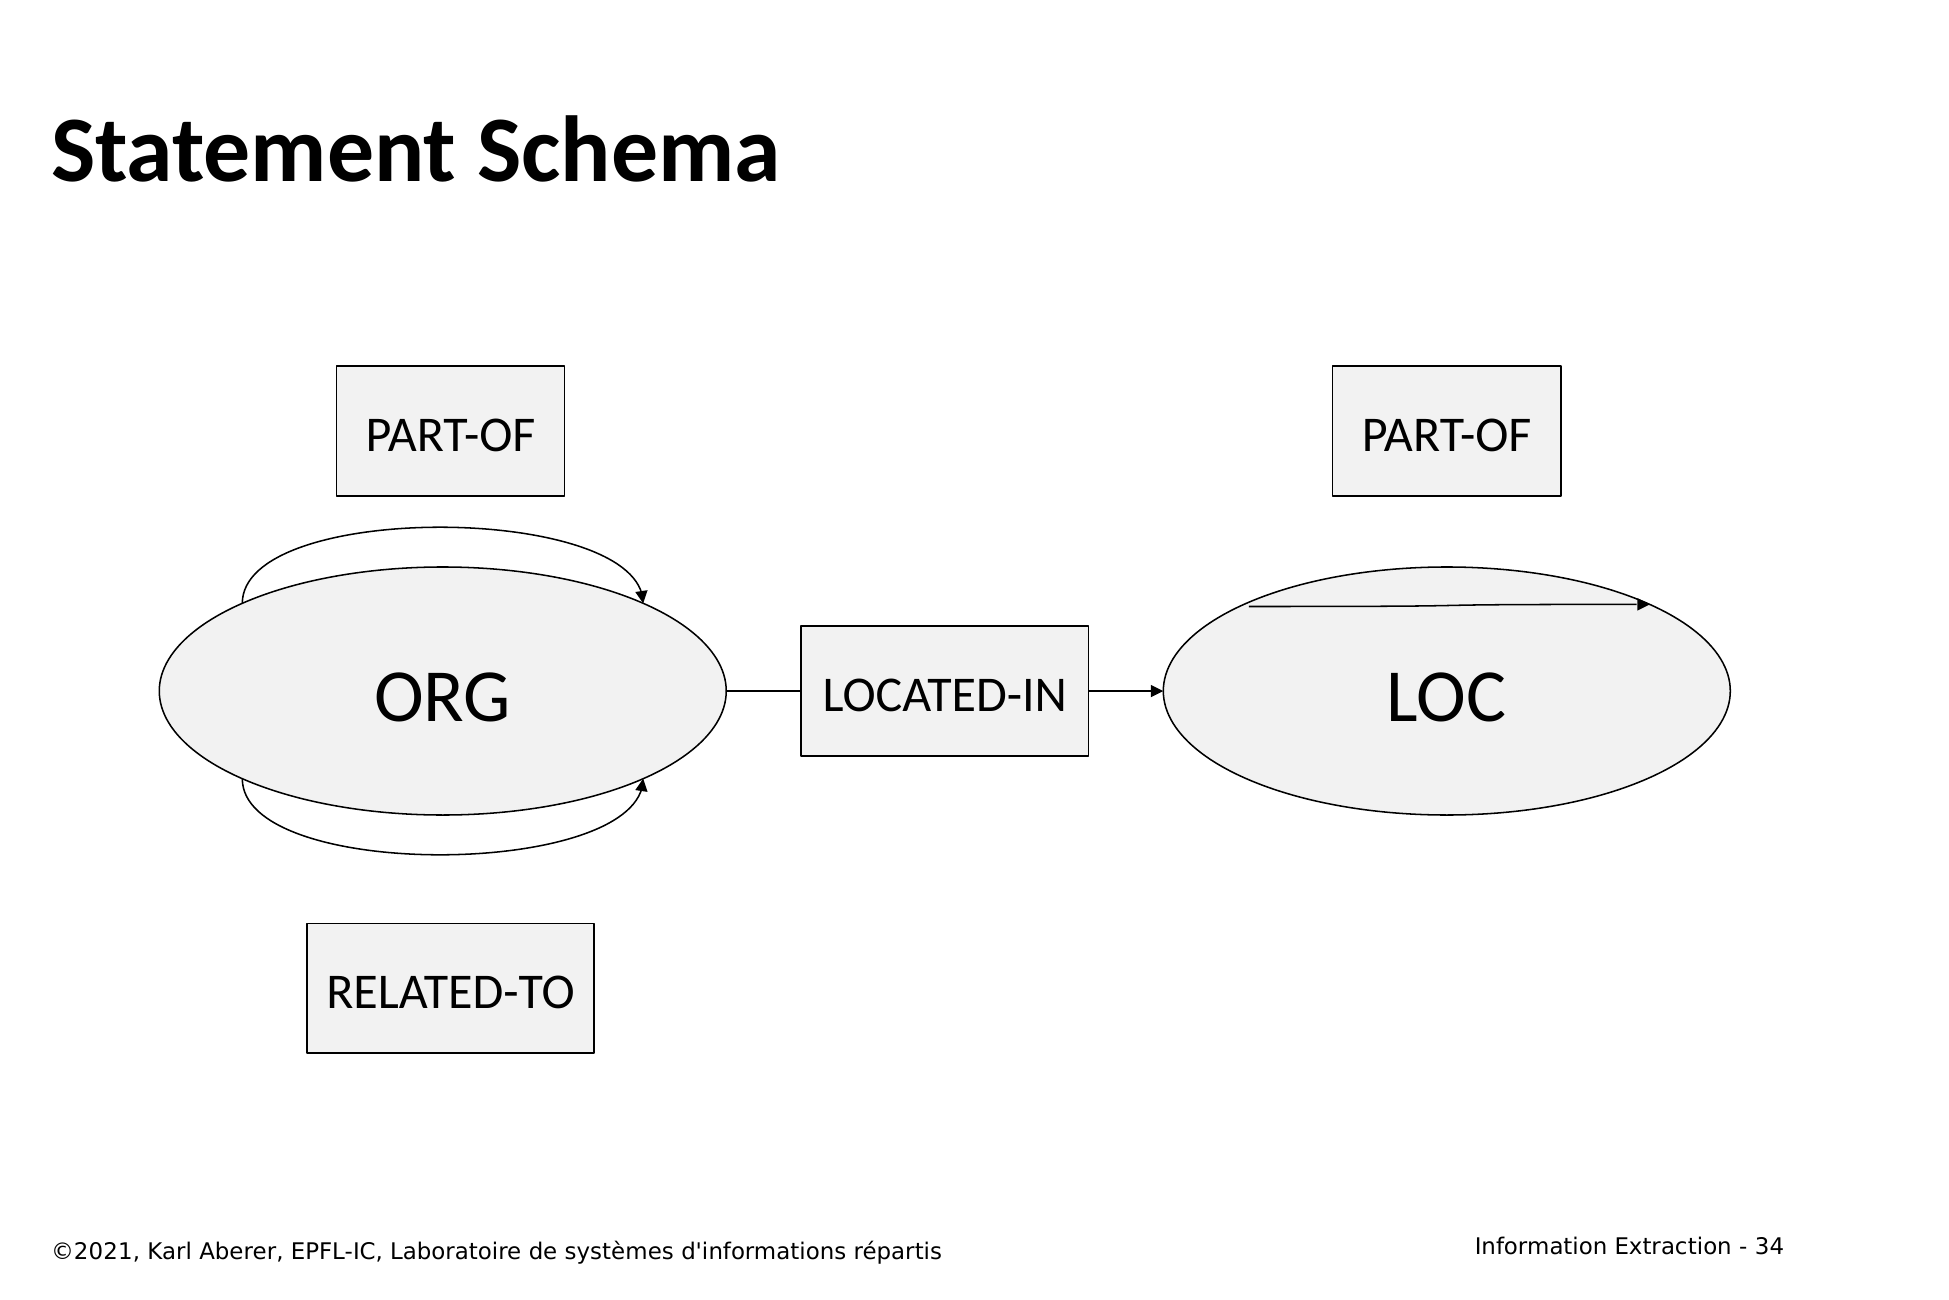

# Statement Schema

PART-OF
PART-OF
ORG
LOC
LOCATED-IN
RELATED-TO
©2021, Karl Aberer, EPFL-IC, Laboratoire de systèmes d'informations répartis